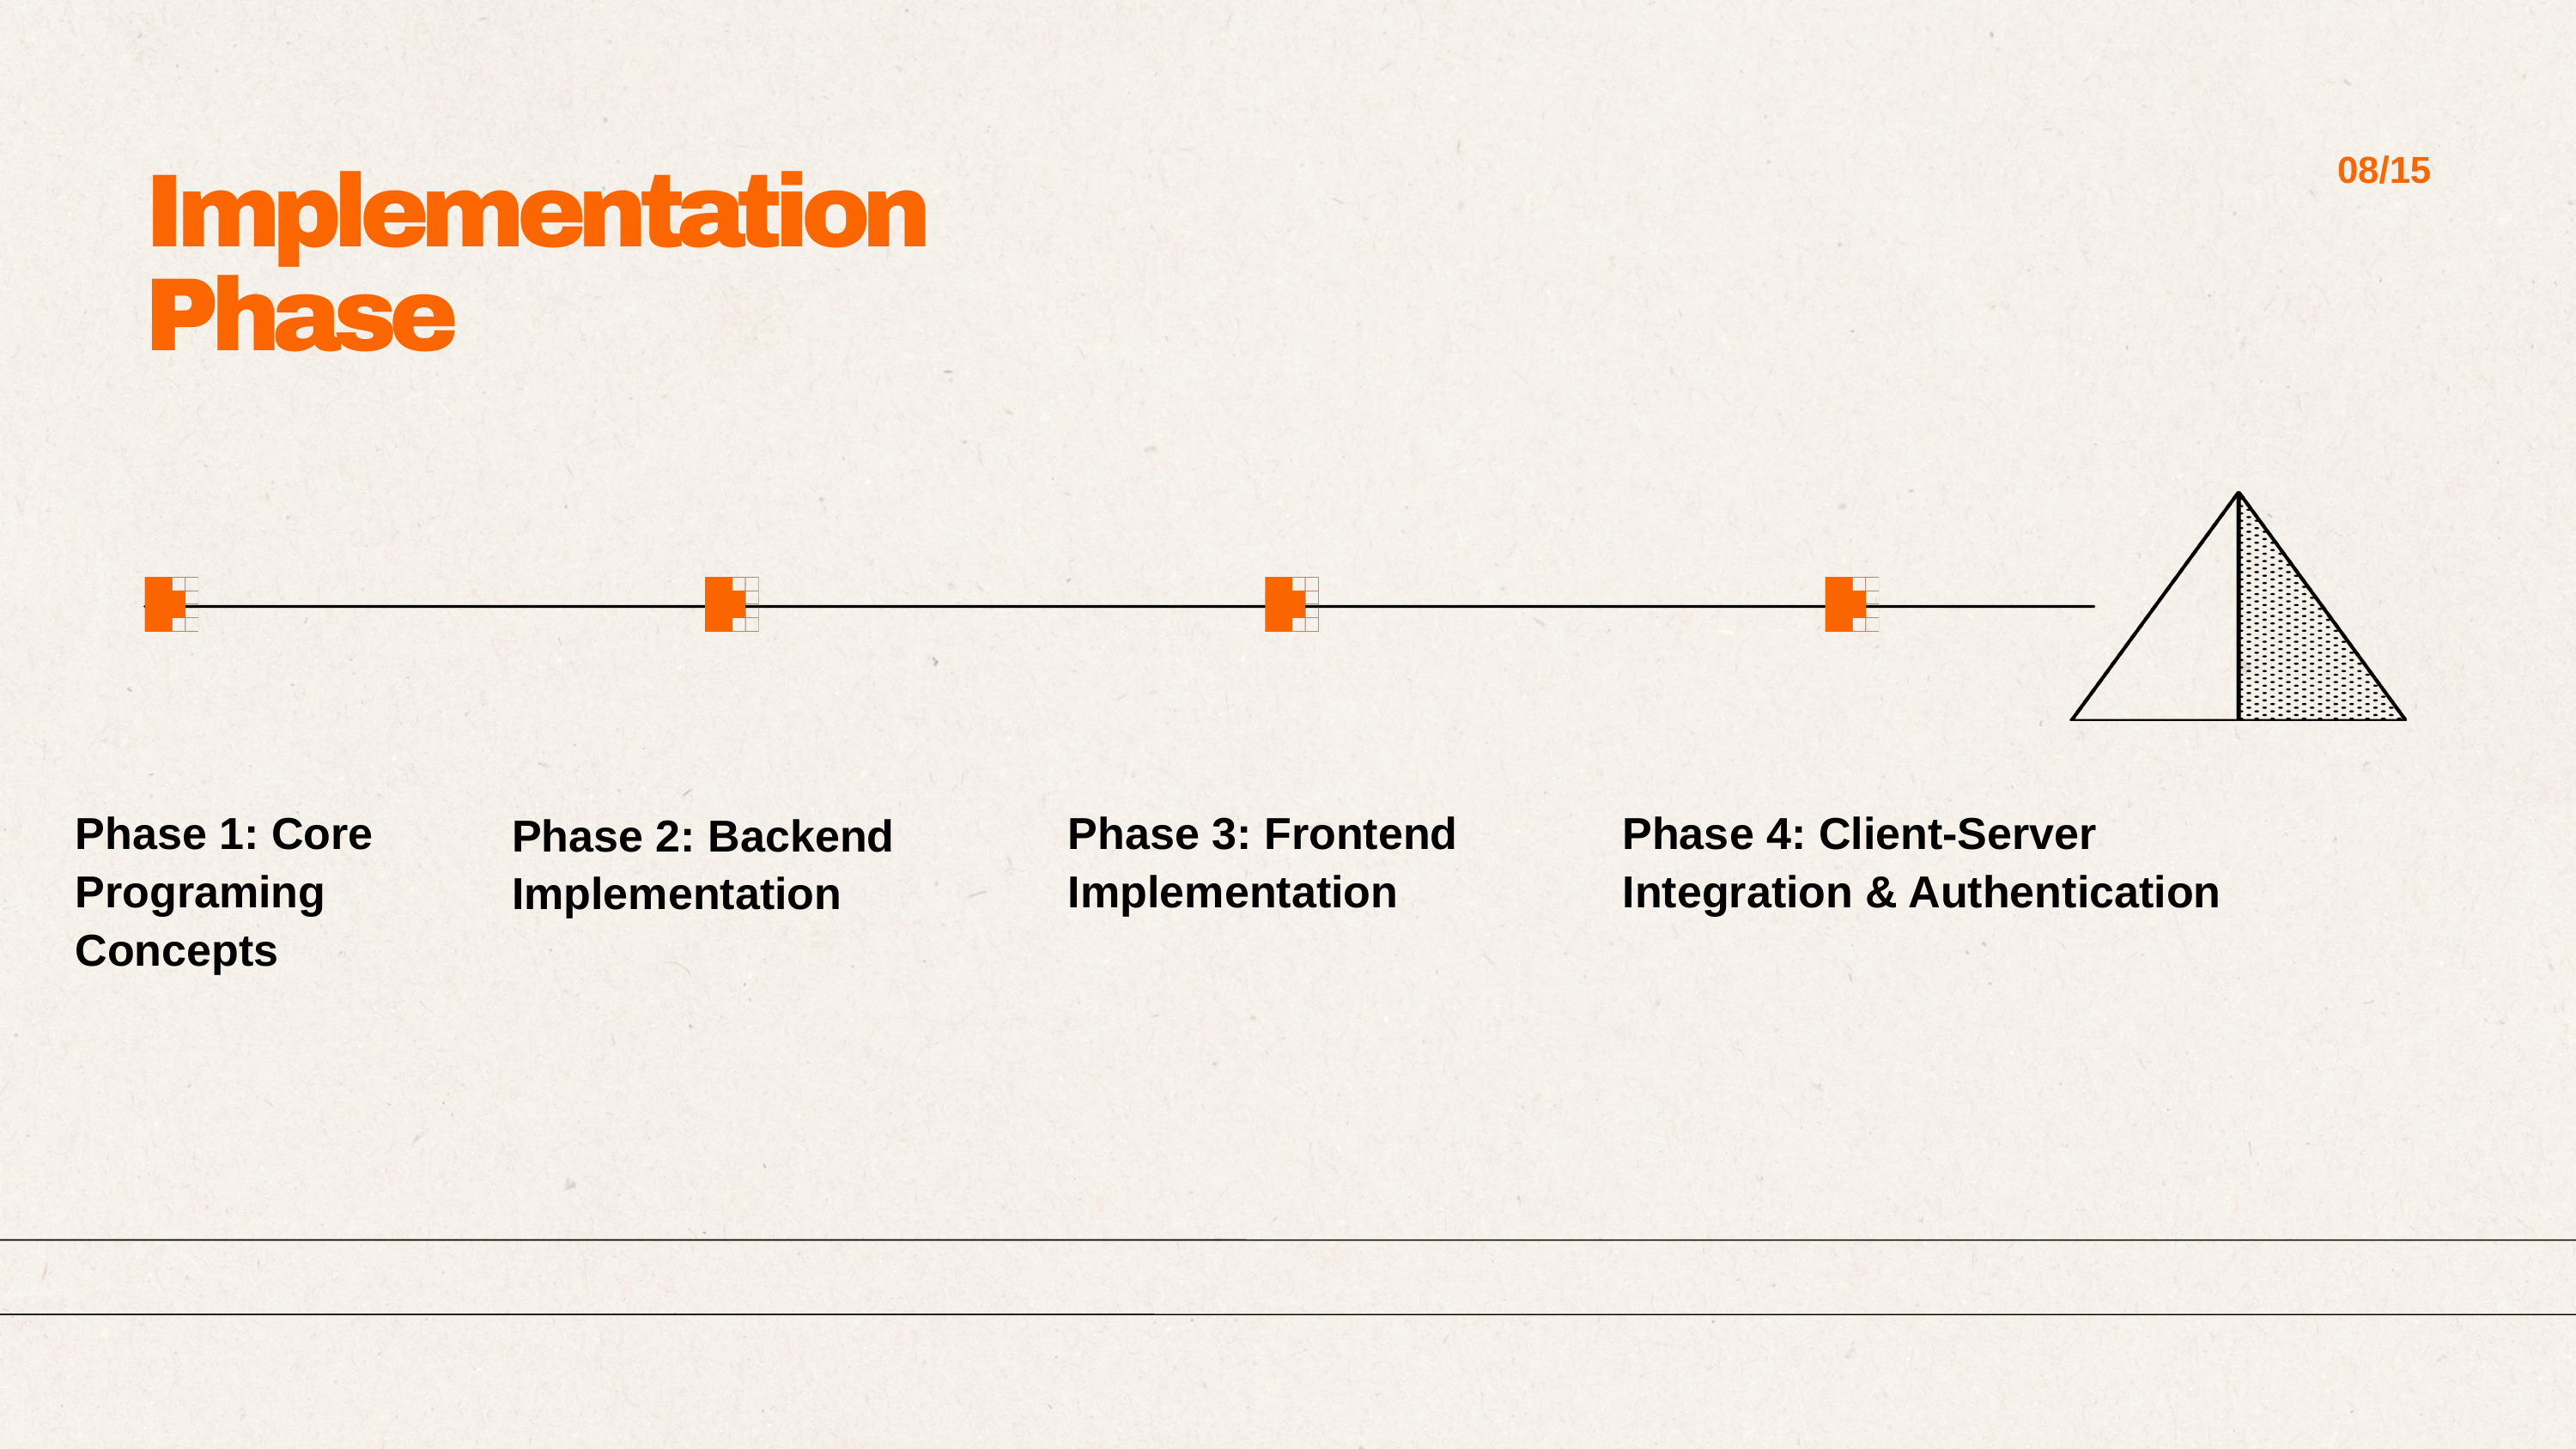

08/15
Implementation Phase

Phase 1: Core Programing Concepts
Phase 3: Frontend Implementation
Phase 4: Client-Server Integration & Authentication
Phase 2: Backend Implementation